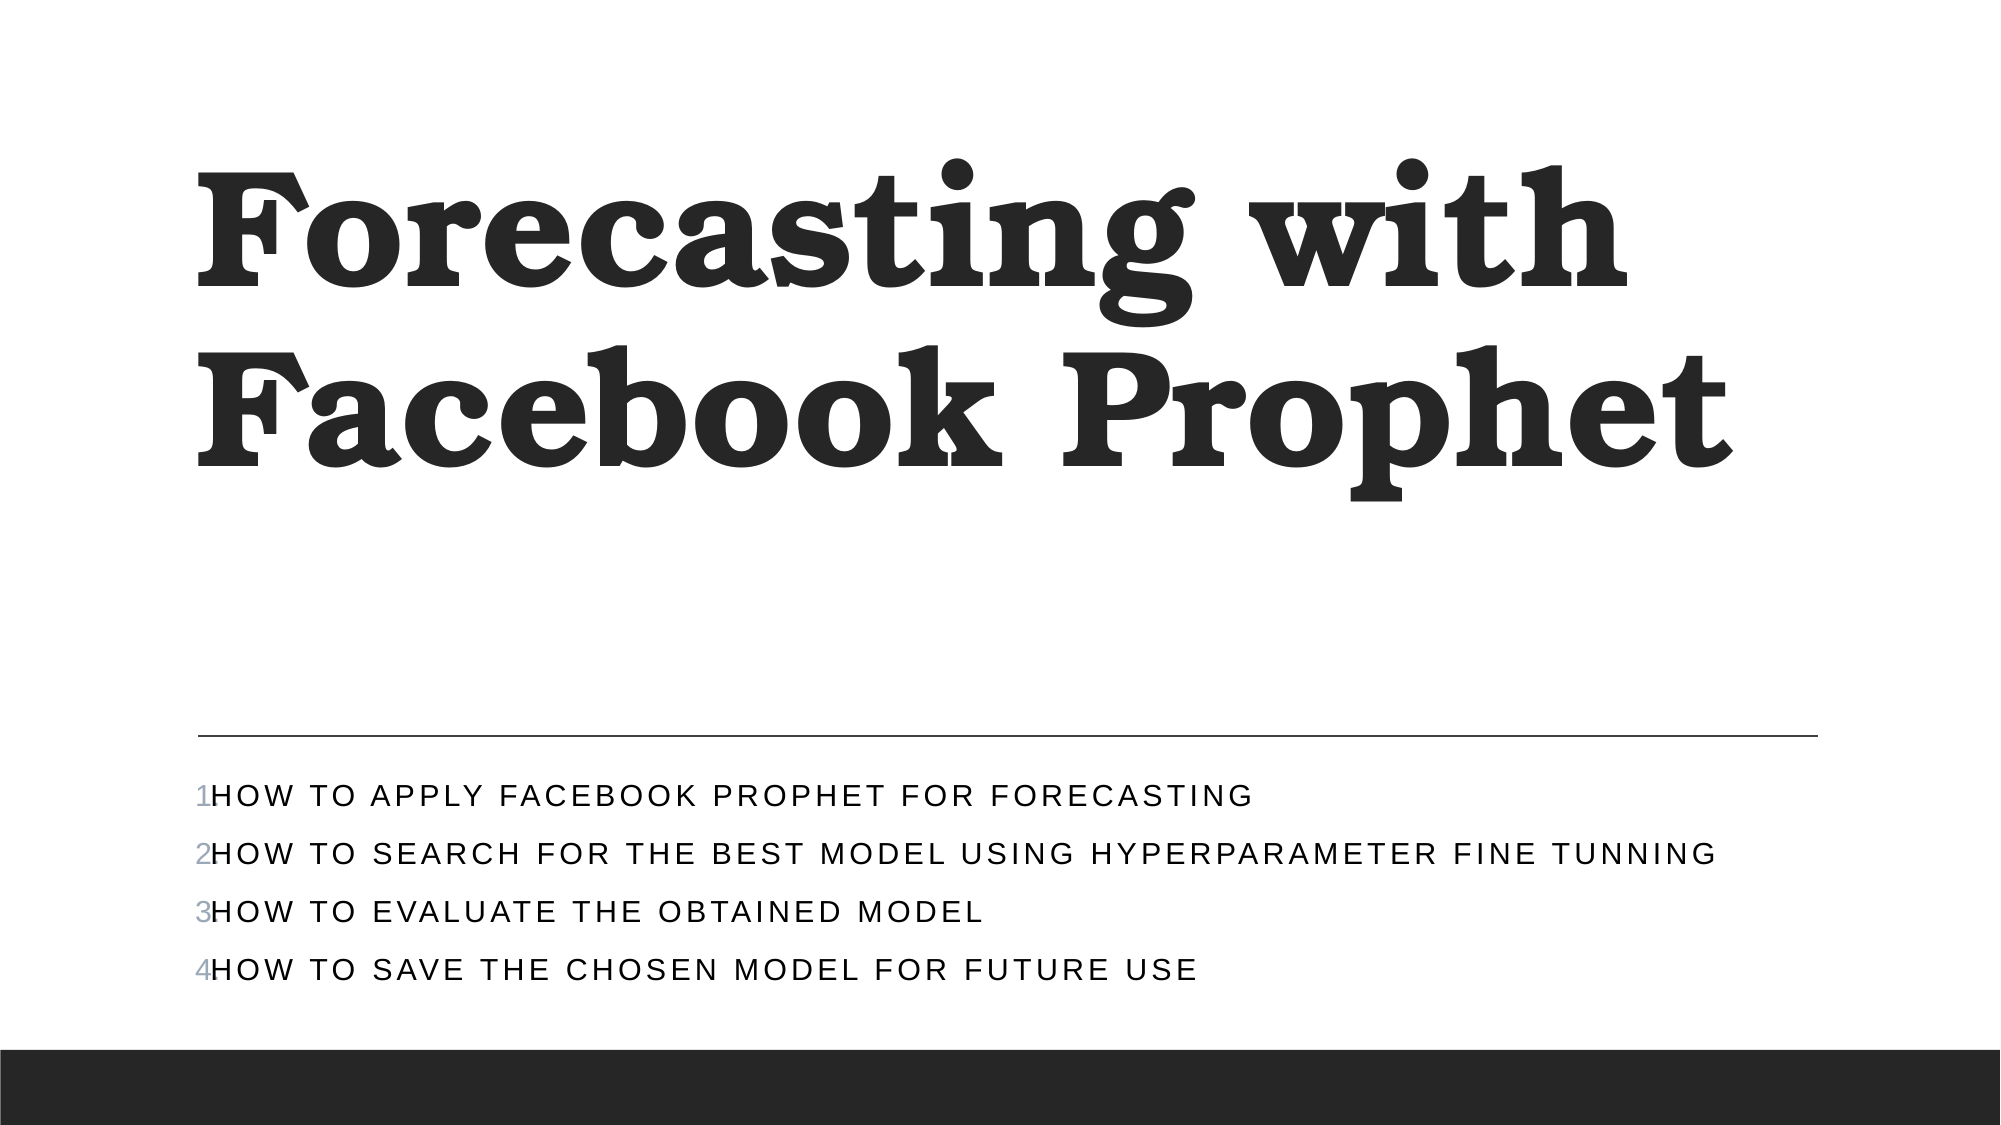

# Forecasting with Facebook Prophet
How to apply Facebook Prophet for forecasting
How to search for the best model using hyperparameter fine tunning
How to evaluate the obtained model
How to save the chosen model for future use